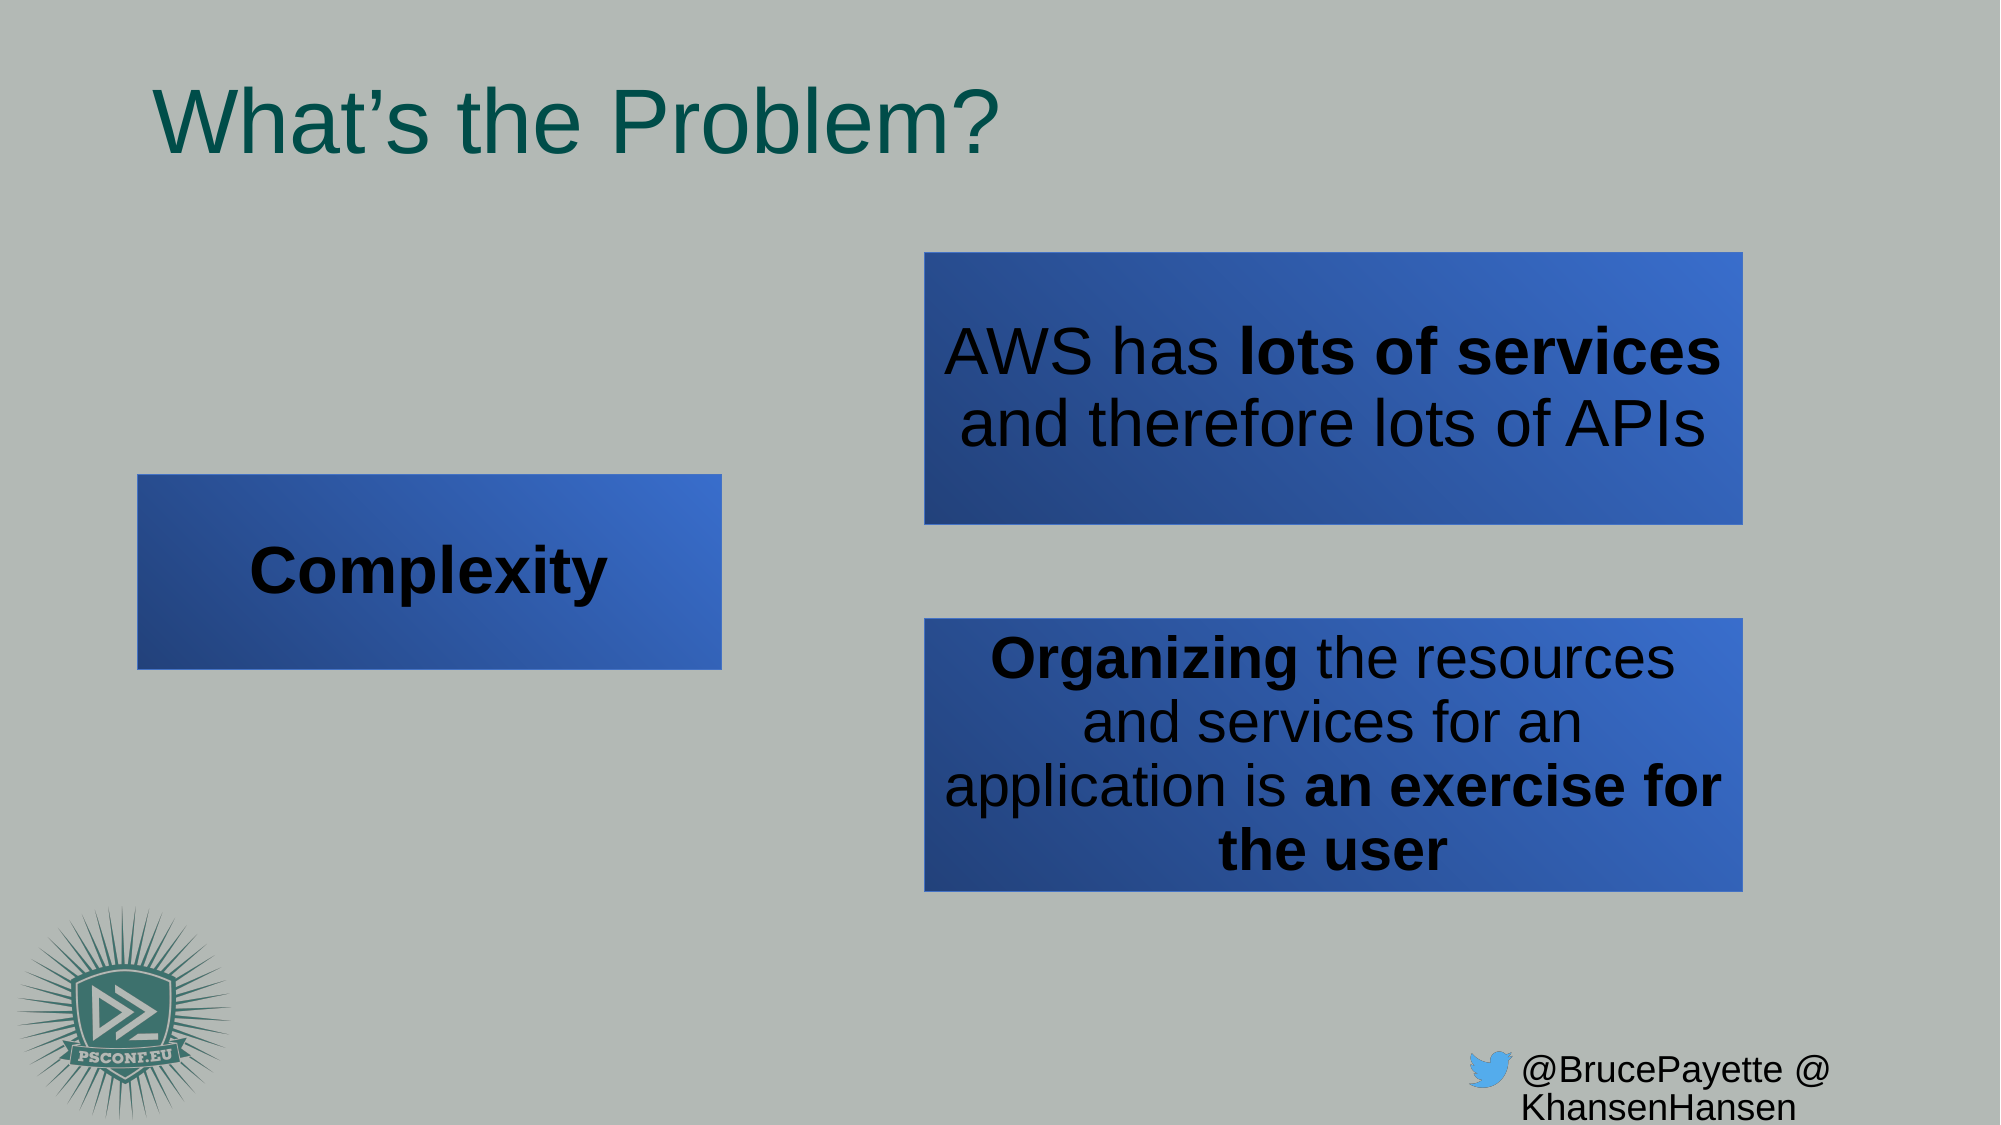

# What’s the Problem?
AWS has lots of services and therefore lots of APIs
Complexity
Organizing the resources and services for an application is an exercise for the user
@BrucePayette @KhansenHansen